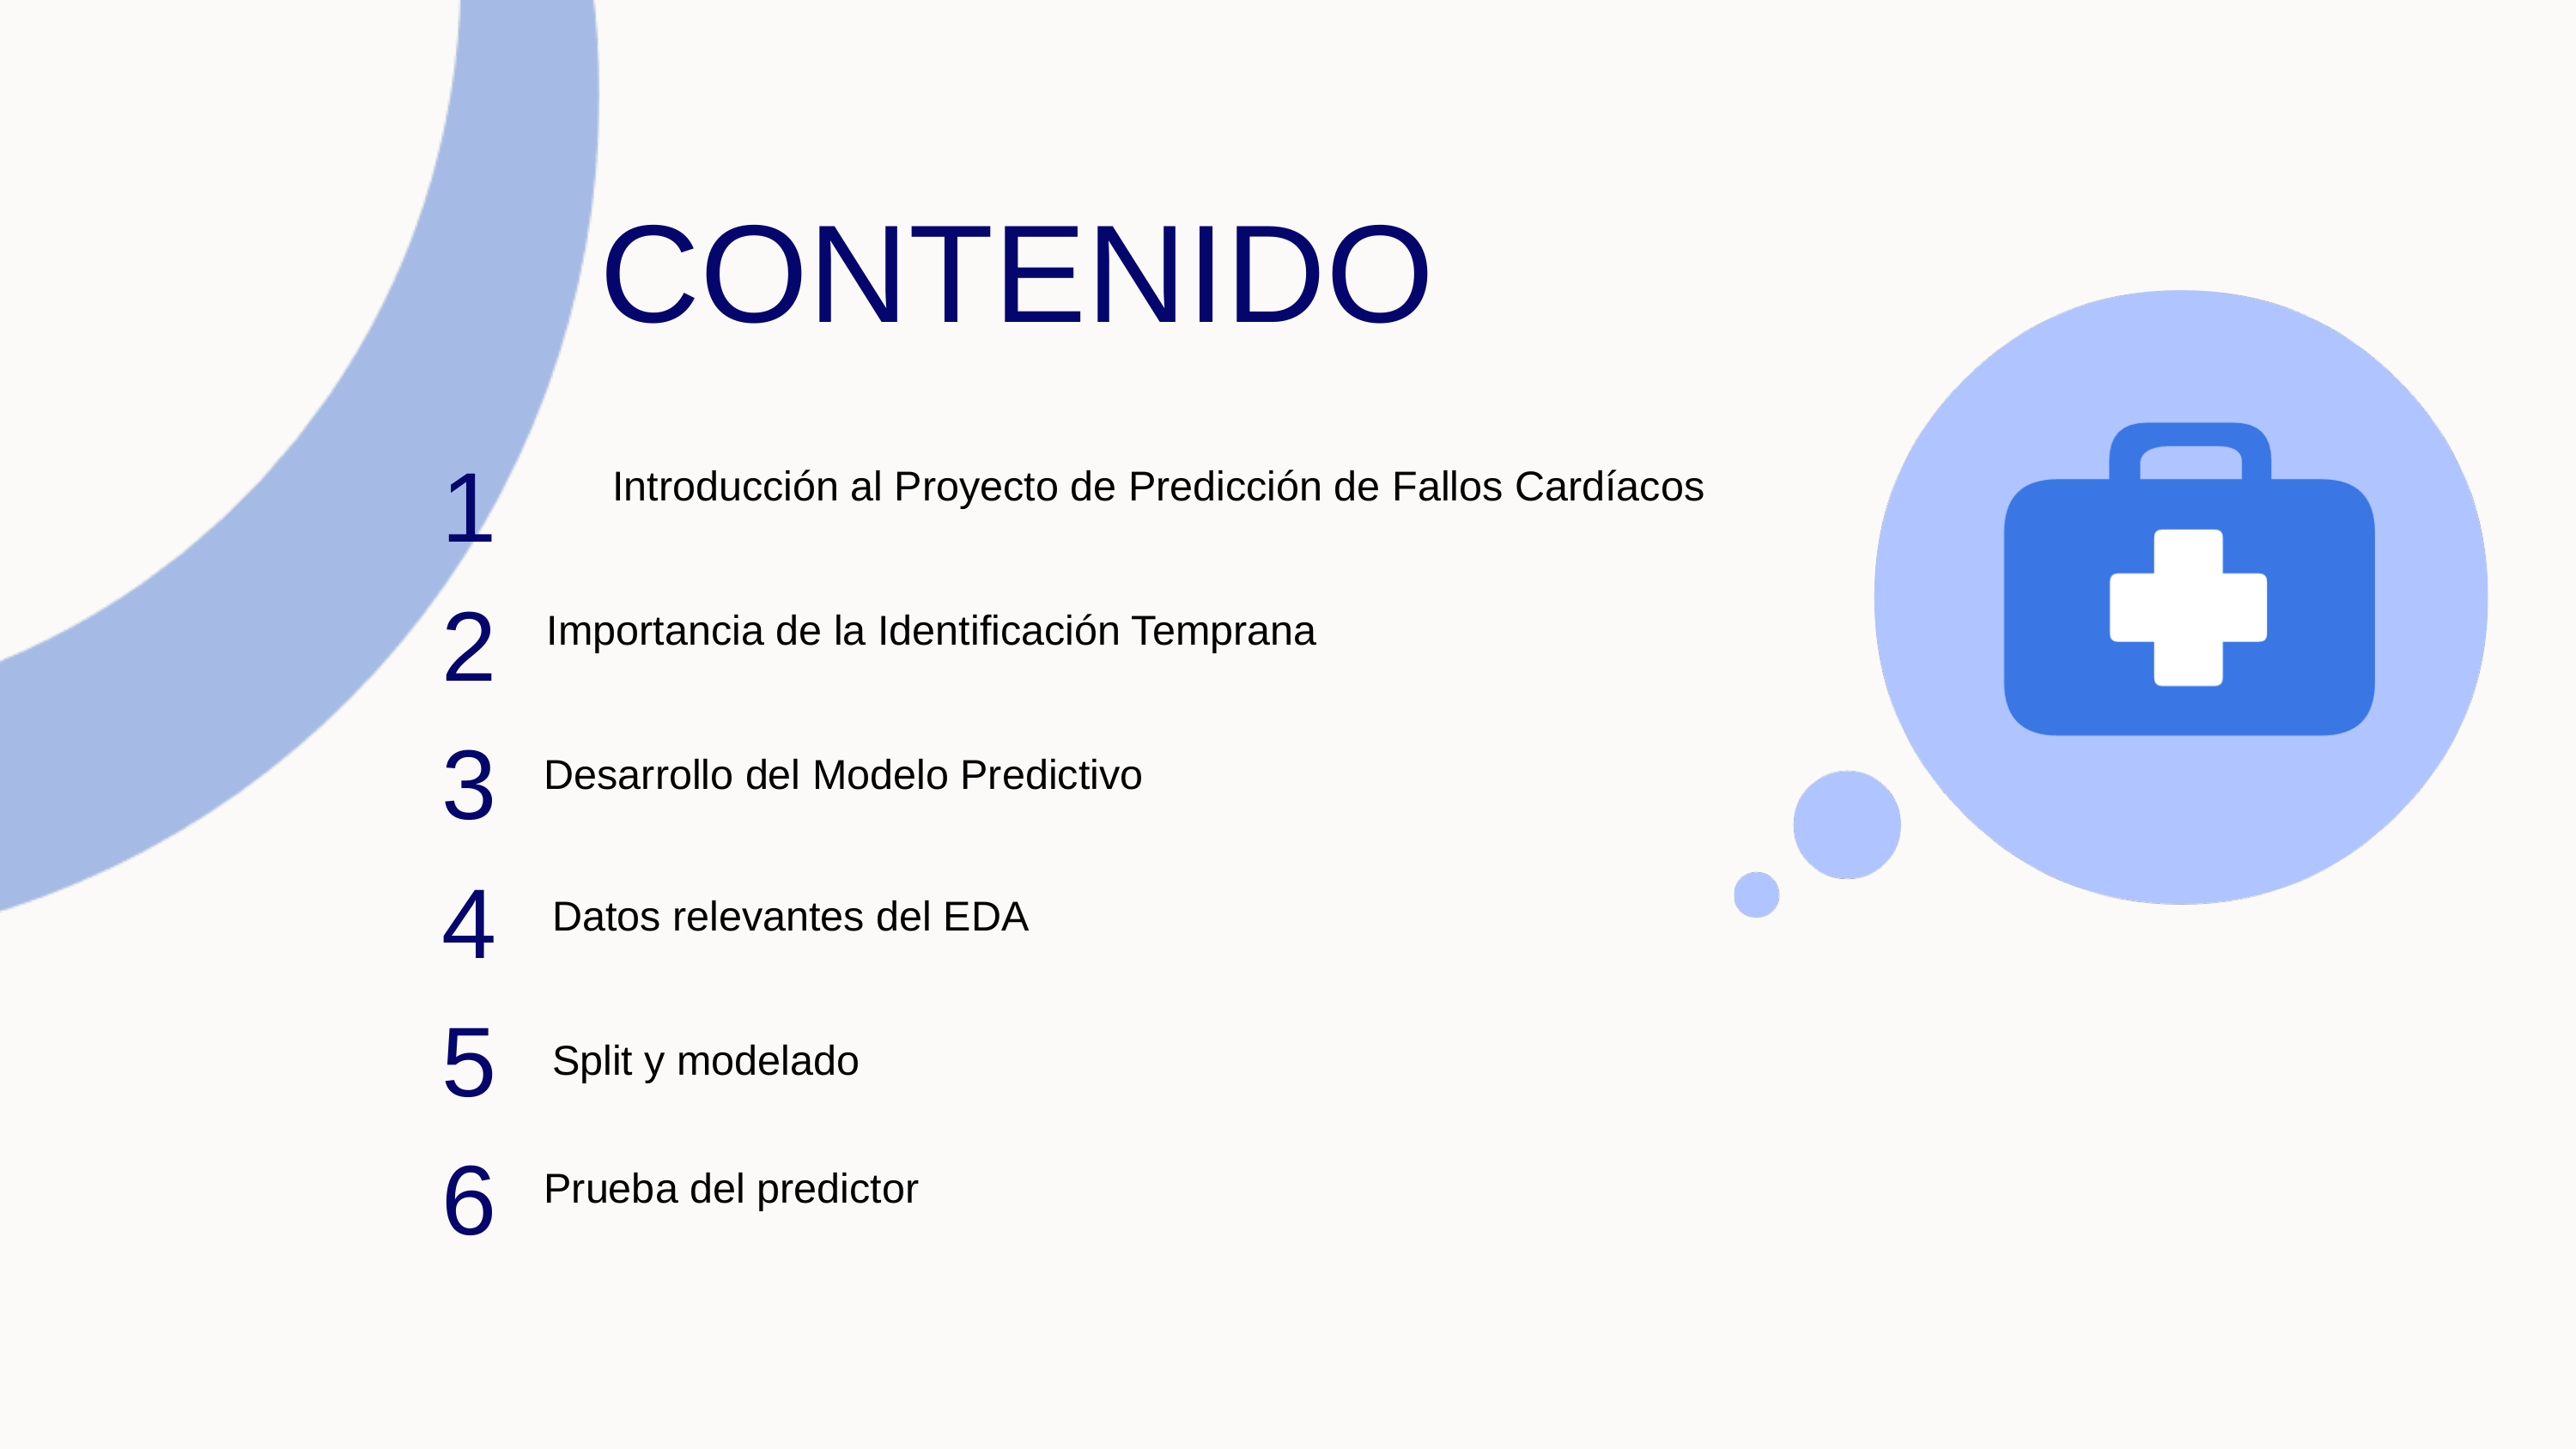

CONTENIDO

1
2
3
4
5
6
Introducción al Proyecto de Predicción de Fallos Cardíacos
Importancia de la Identificación Temprana
Desarrollo del Modelo Predictivo
Datos relevantes del EDA
Split y modelado
Prueba del predictor